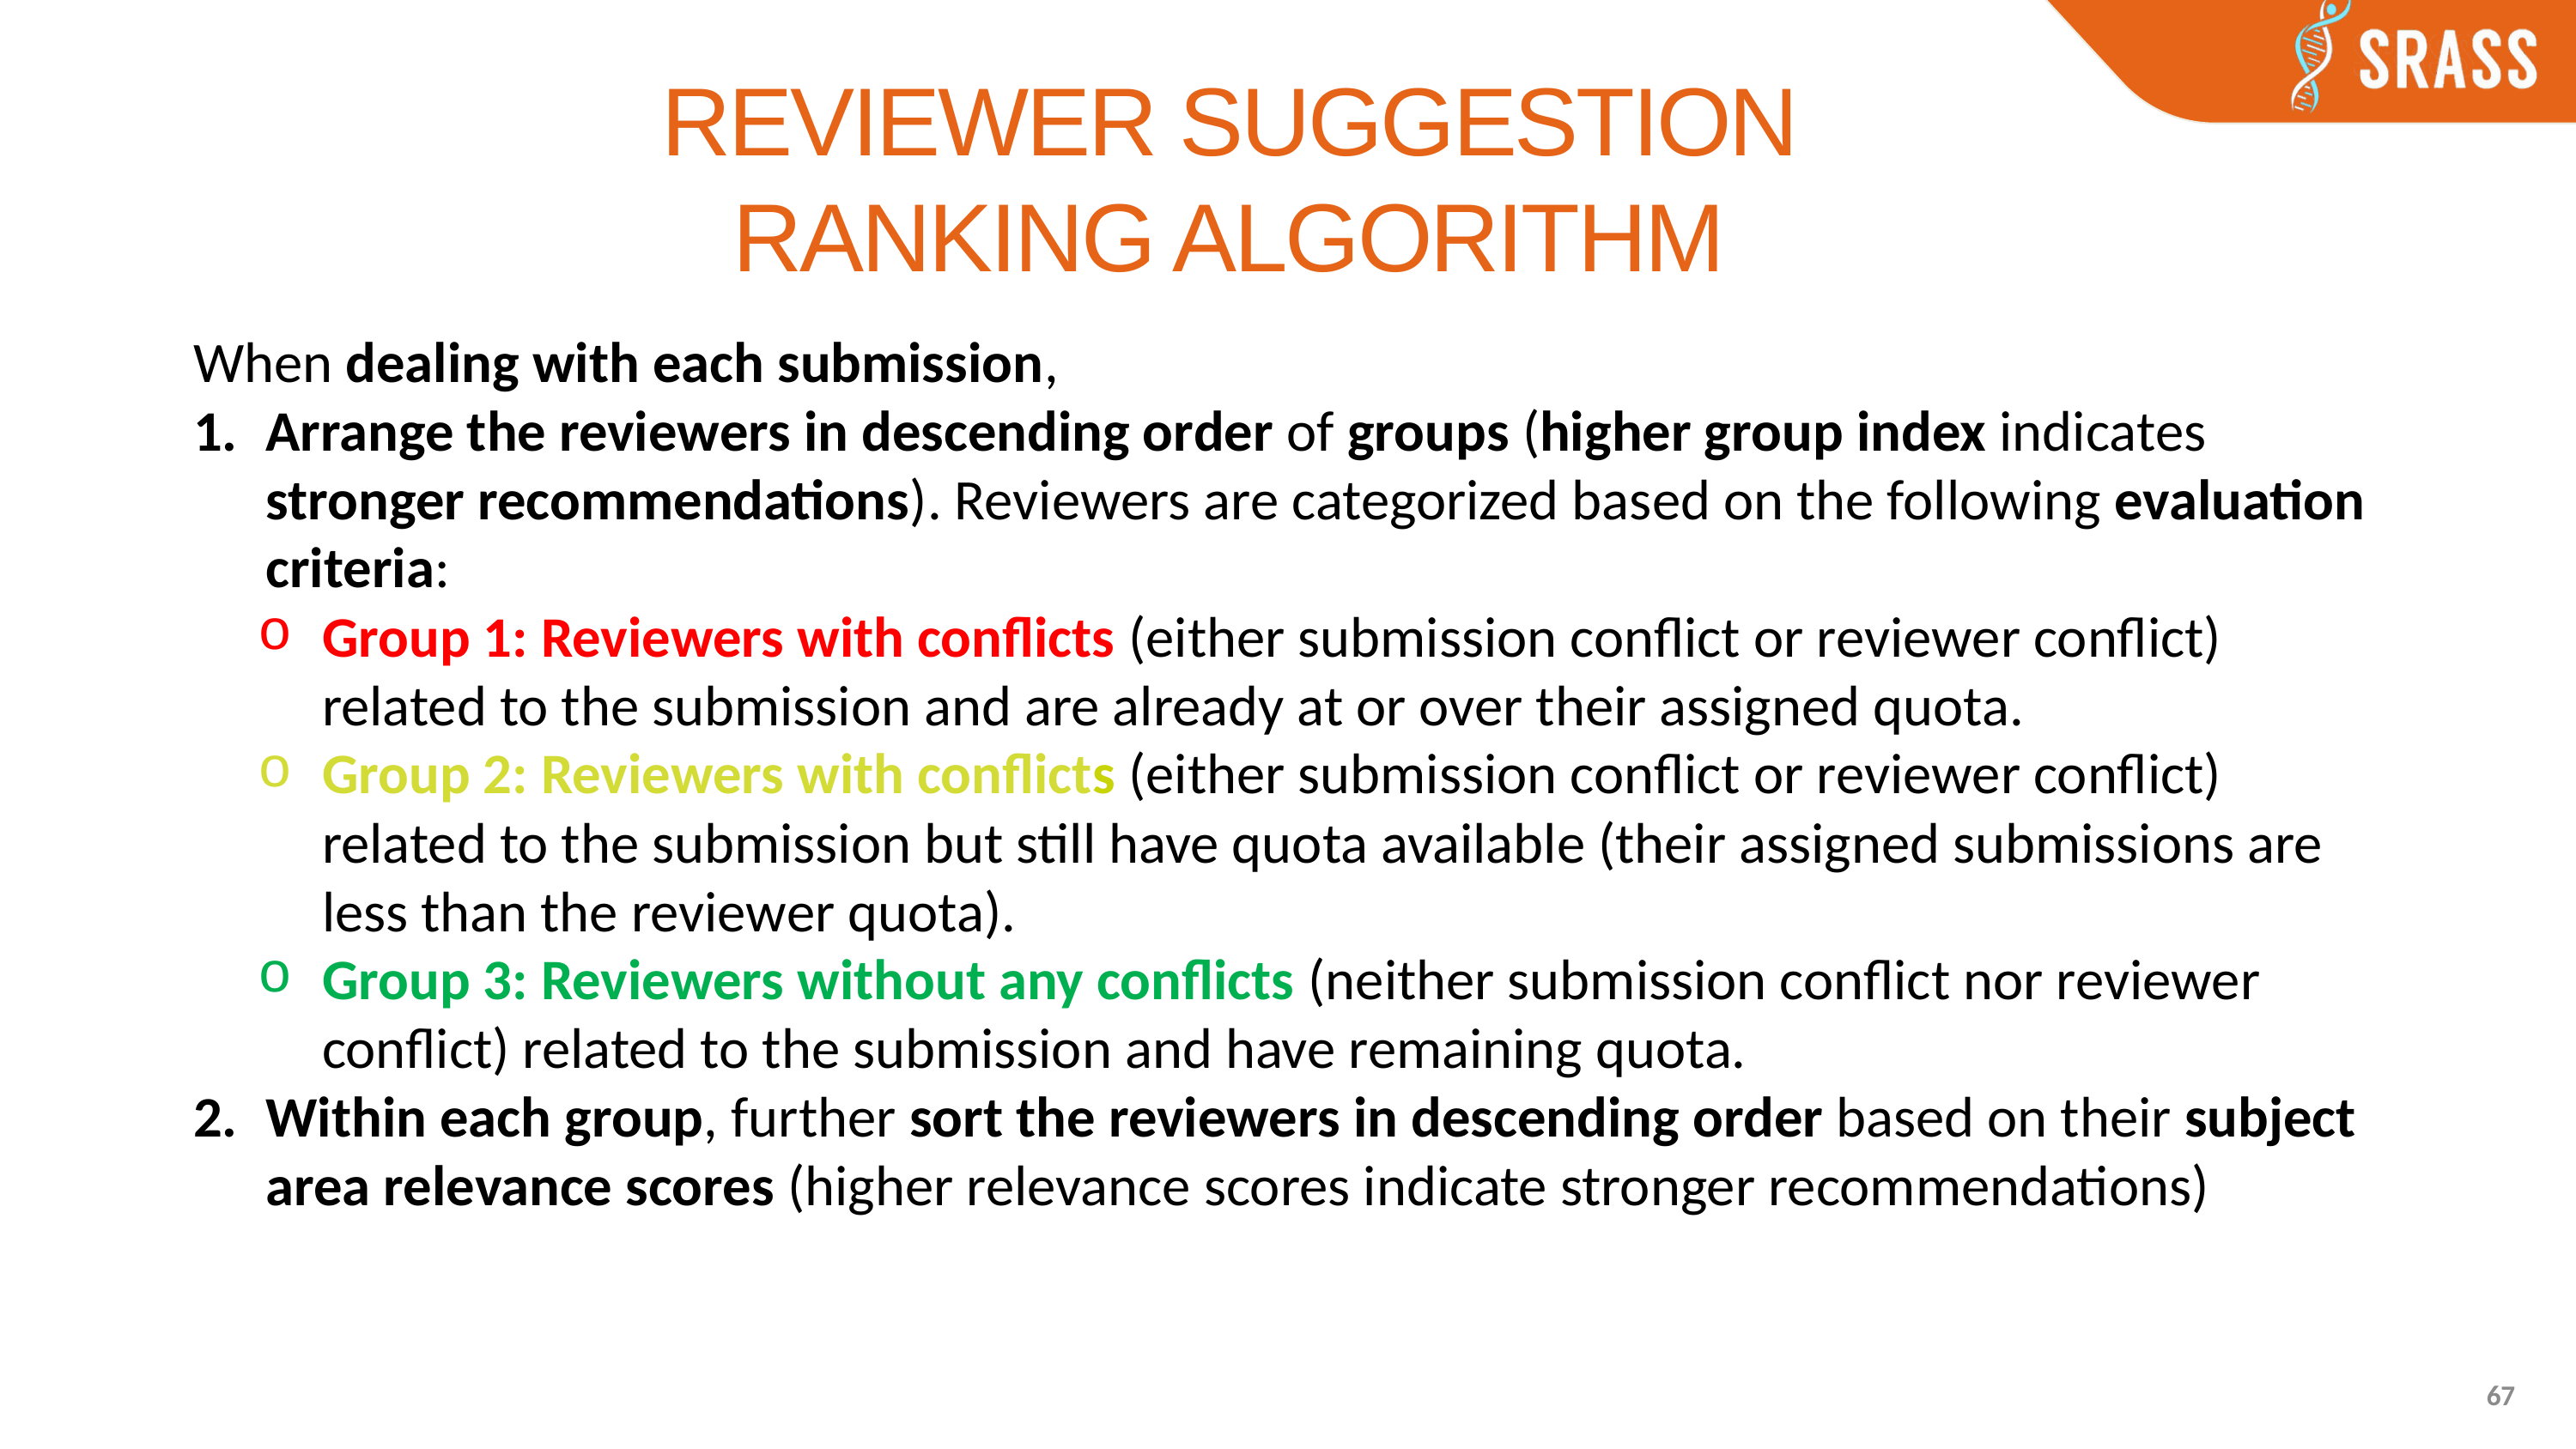

REVIEWER SUGGESTION RANKING ALGORITHM
When dealing with each submission,
Arrange the reviewers in descending order of groups (higher group index indicates stronger recommendations). Reviewers are categorized based on the following evaluation criteria:
Group 1: Reviewers with conflicts (either submission conflict or reviewer conflict) related to the submission and are already at or over their assigned quota.
Group 2: Reviewers with conflicts (either submission conflict or reviewer conflict) related to the submission but still have quota available (their assigned submissions are less than the reviewer quota).
Group 3: Reviewers without any conflicts (neither submission conflict nor reviewer conflict) related to the submission and have remaining quota.
Within each group, further sort the reviewers in descending order based on their subject area relevance scores (higher relevance scores indicate stronger recommendations)
67